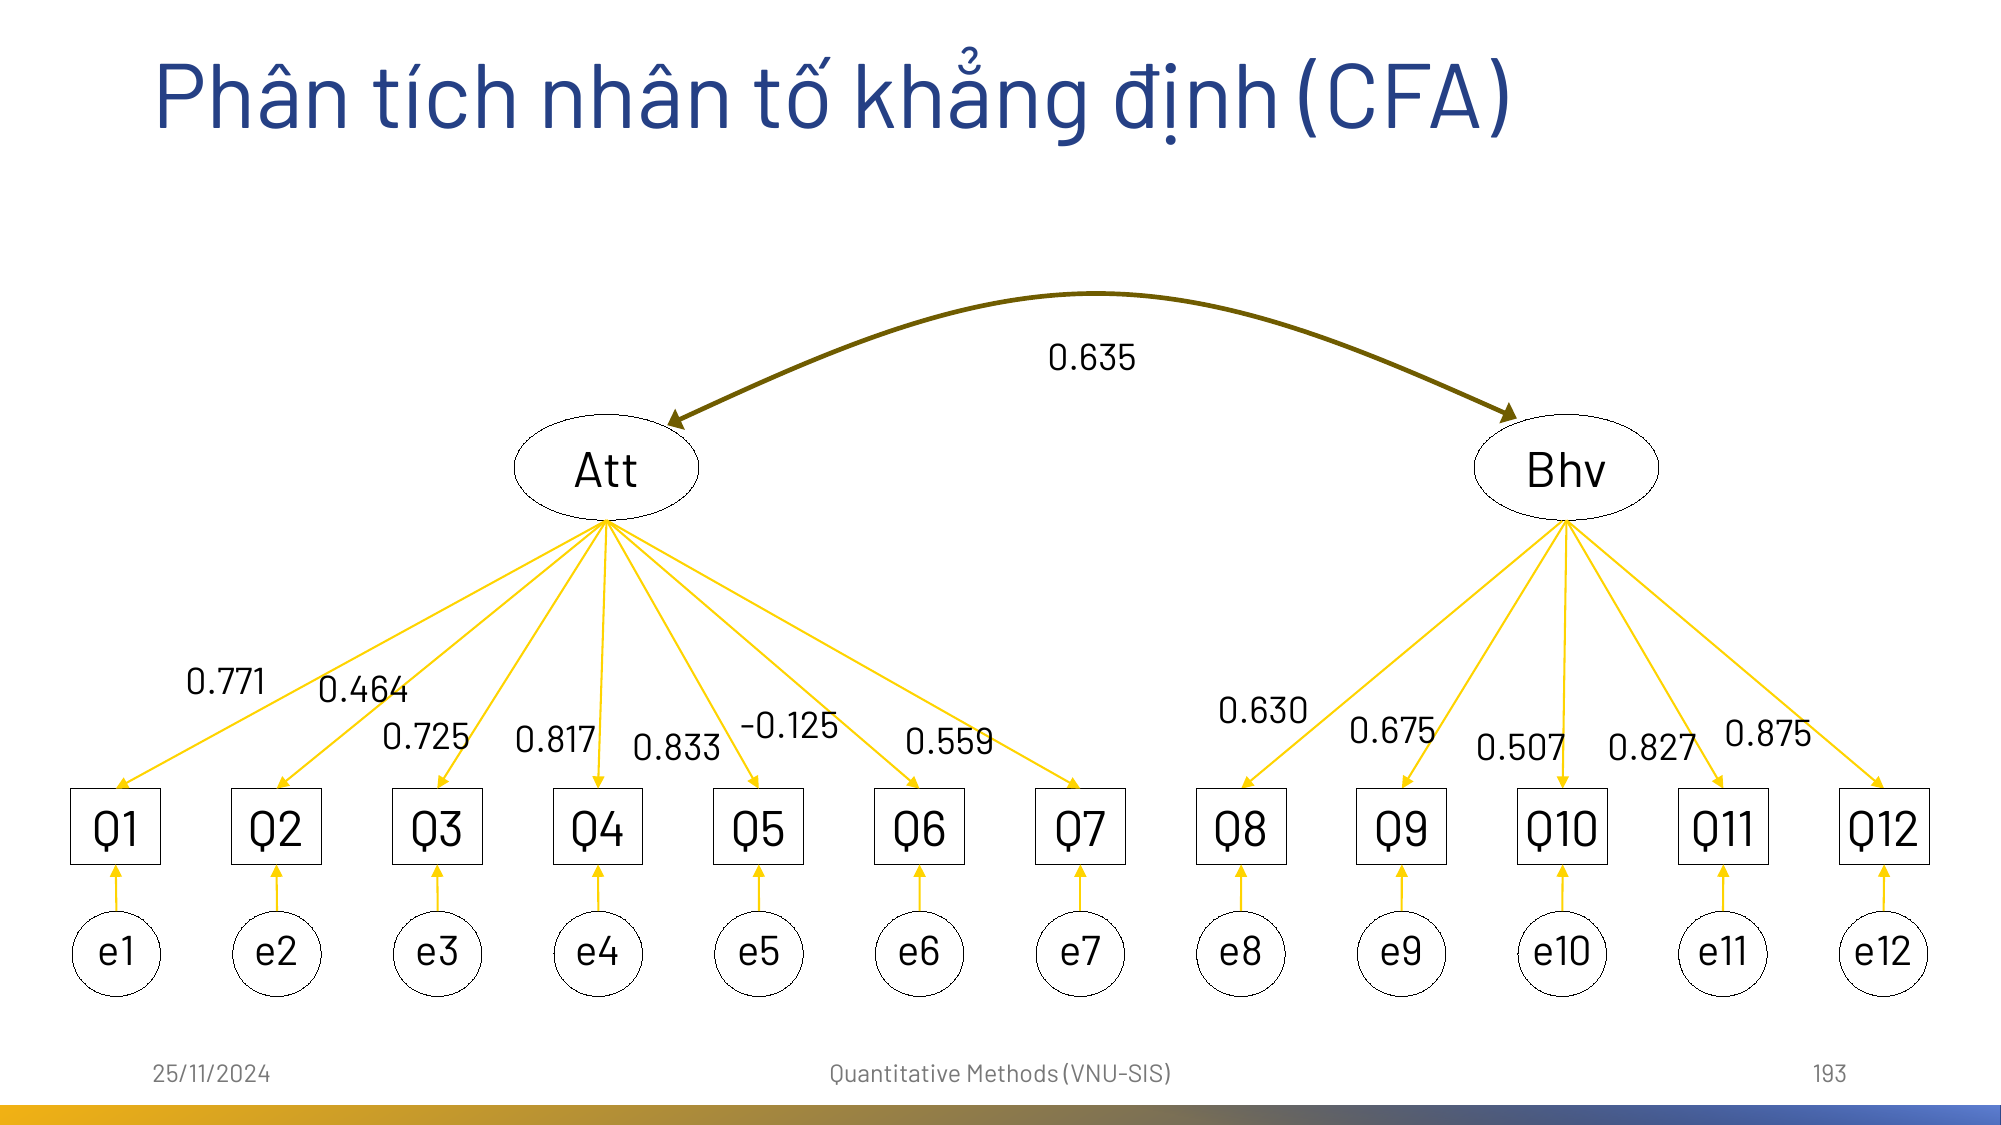

# Phân tích nhân tố khẳng định (CFA)
0.635
Att
Bhv

0.771
0.464
0.630
-0.125
0.675
0.875
0.725
0.817
0.559
0.833
0.507
0.827
Q1
Q2
Q3
Q4
Q5
Q6
Q7
Q8
Q9
Q10
Q11
Q12
e1
e2
e3
e4
e5
e6
e7
e8
e9
e10
e11
e12
25/11/2024
Quantitative Methods (VNU-SIS)
193